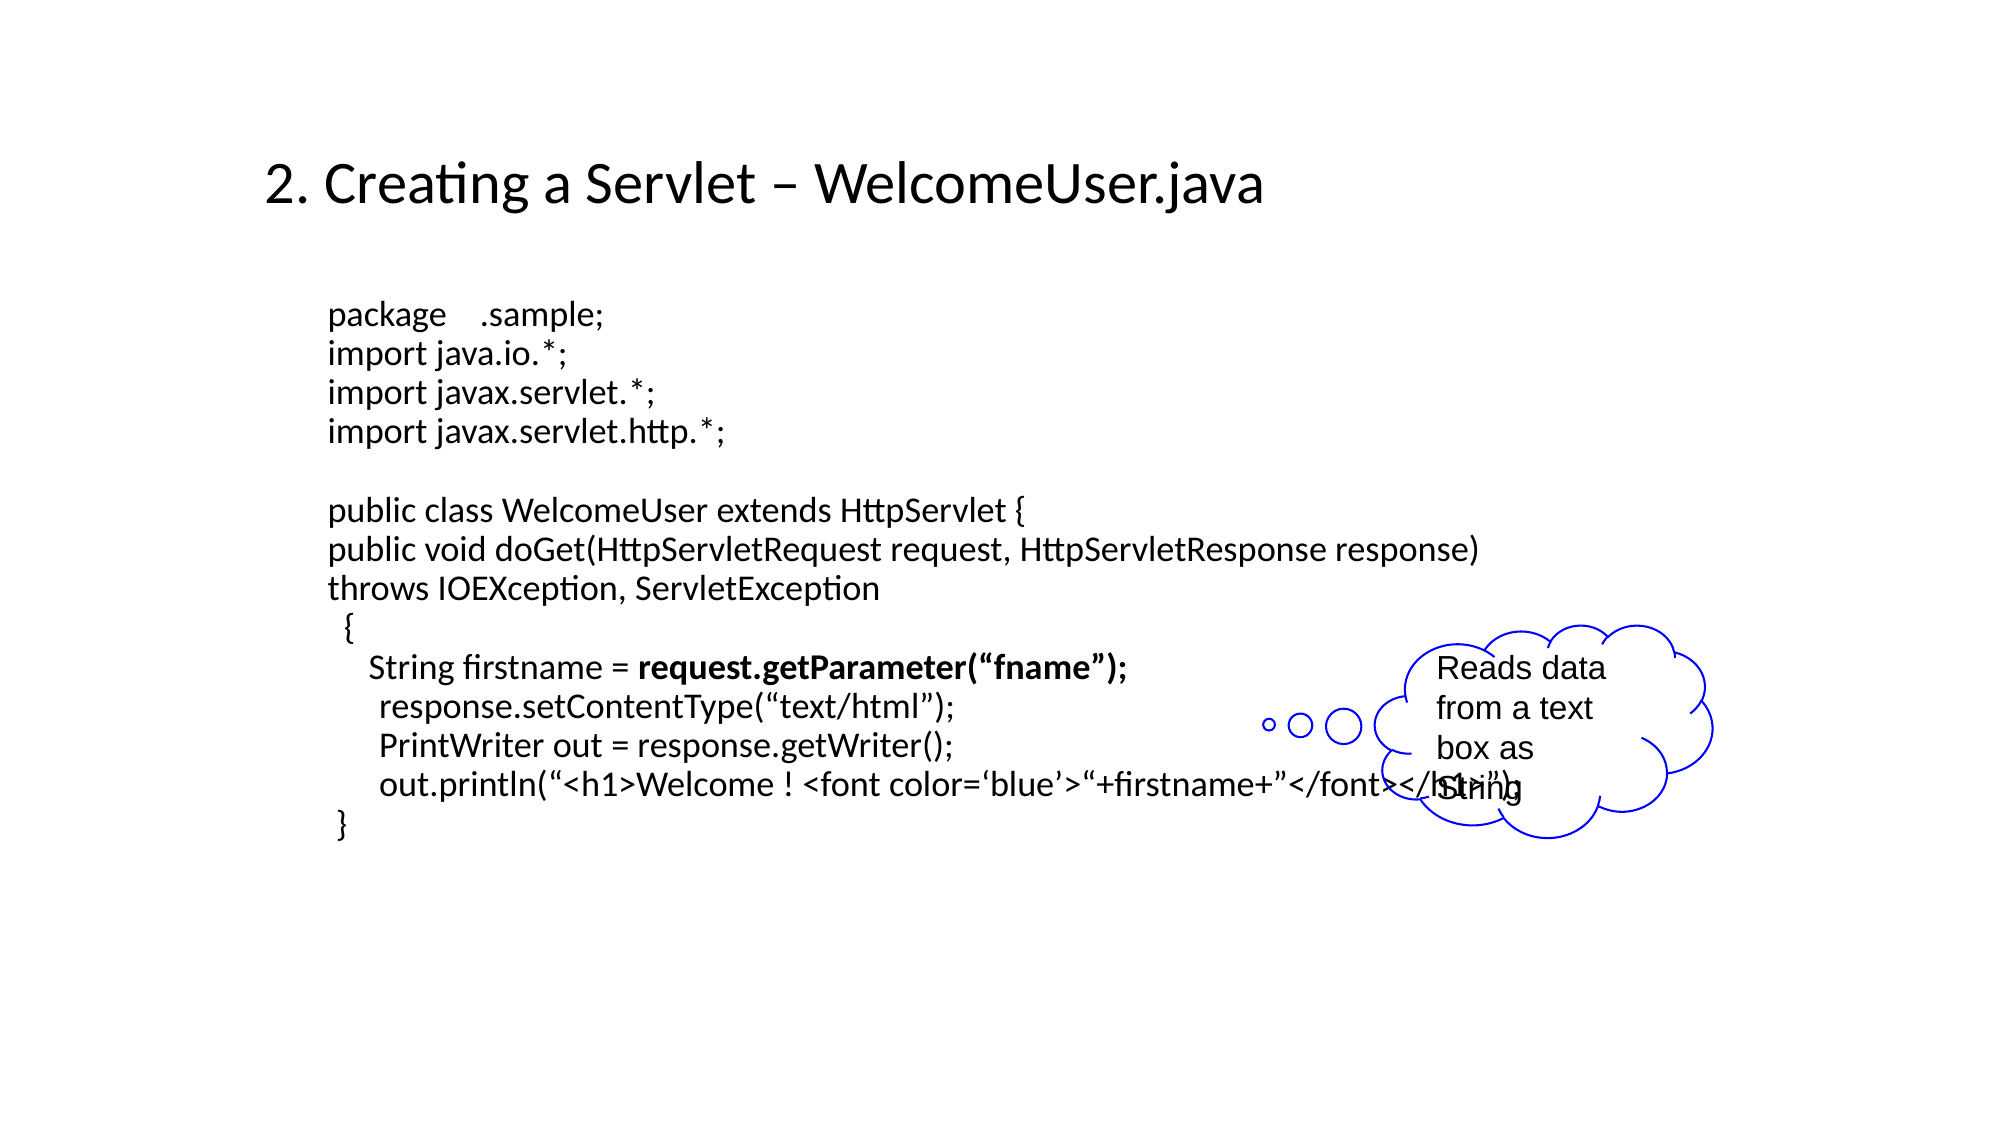

2. Creating a Servlet – WelcomeUser.java
package    .sample;
import java.io.*;
import javax.servlet.*;
import javax.servlet.http.*;

public class WelcomeUser extends HttpServlet {
public void doGet(HttpServletRequest request, HttpServletResponse response)
throws IOEXception, ServletException
  {
     String firstname = request.getParameter(“fname”);
	  response.setContentType(“text/html”);
 	  PrintWriter out = response.getWriter();
	  out.println(“<h1>Welcome ! <font color=‘blue’>“+firstname+”</font></h1>”);
 }

Reads data from a text box as String
47